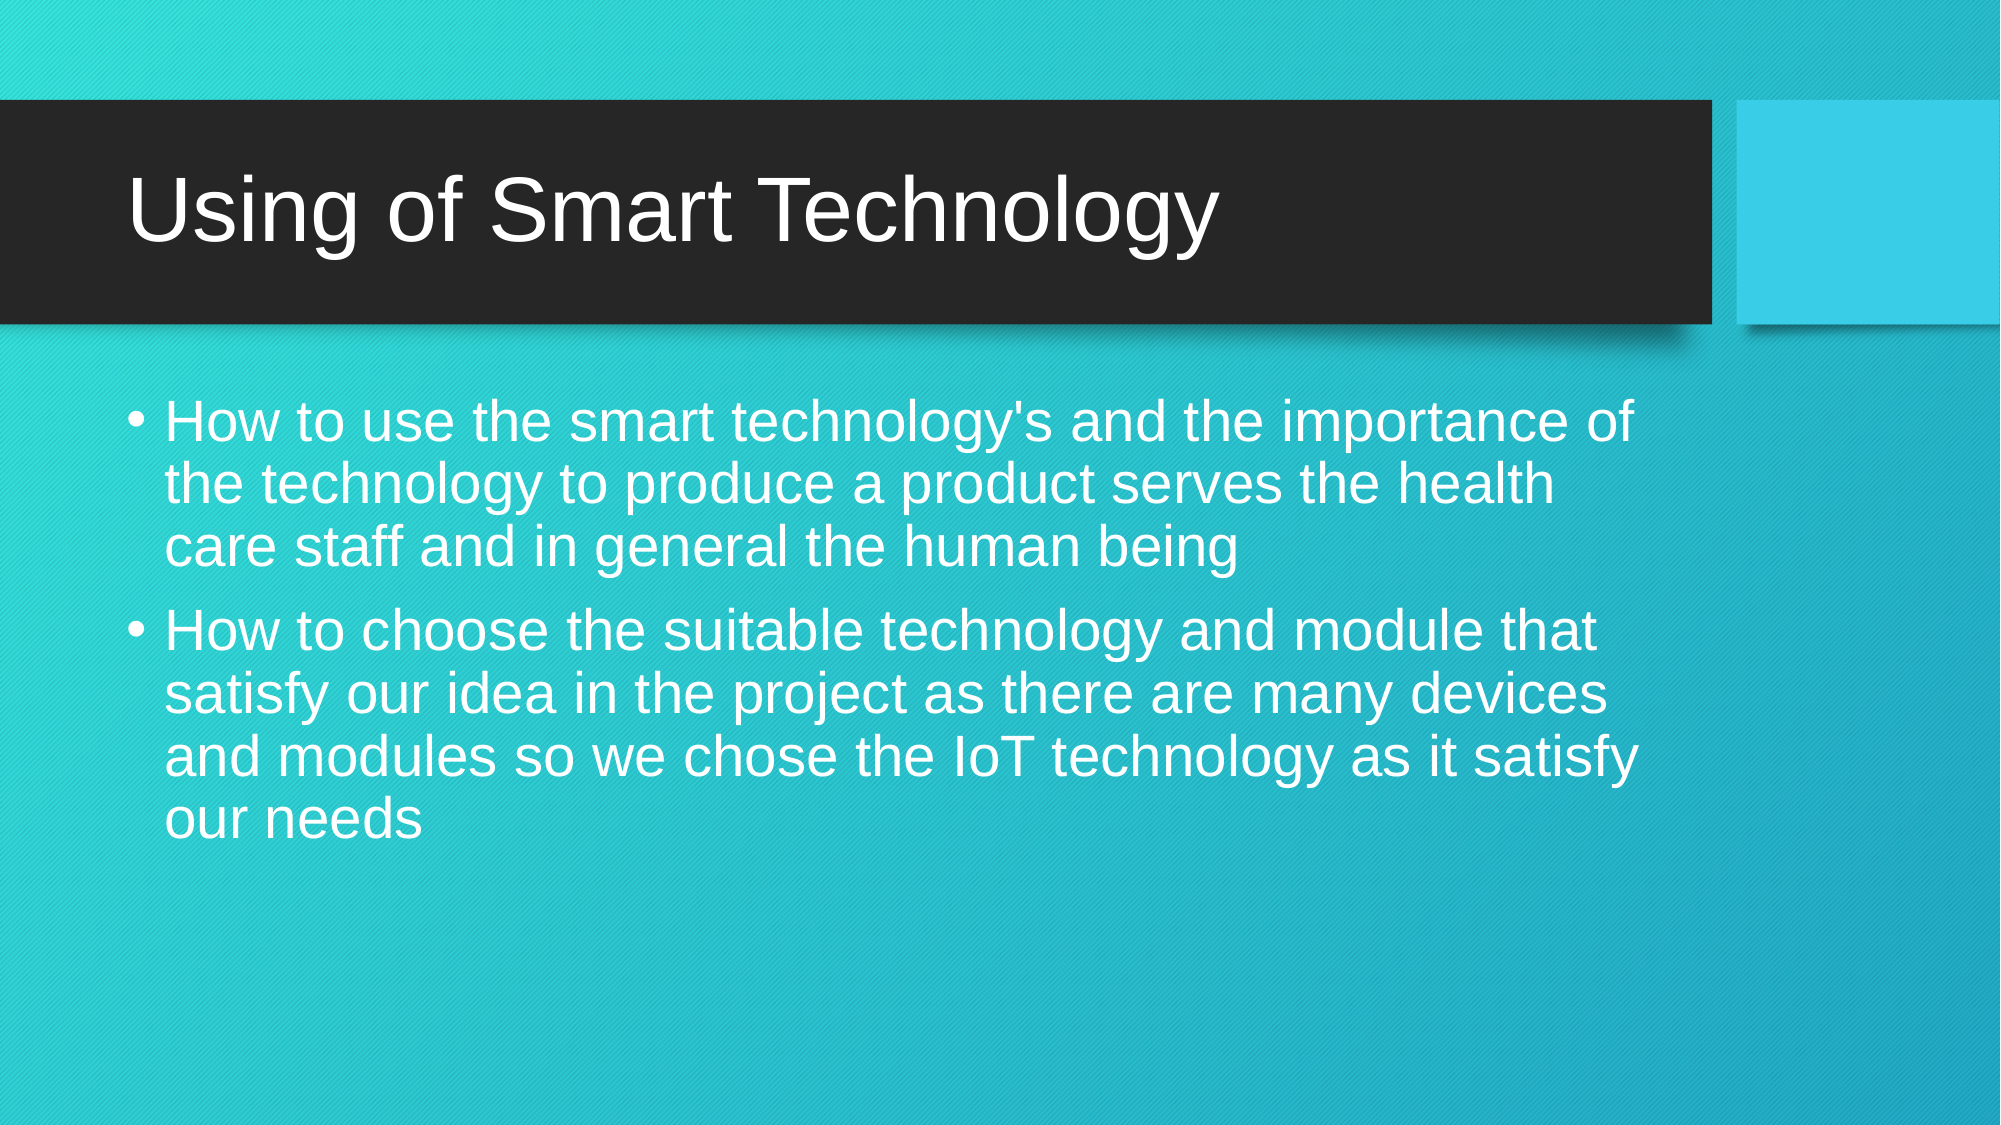

# Using of Smart Technology
How to use the smart technology's and the importance of the technology to produce a product serves the health care staff and in general the human being
How to choose the suitable technology and module that satisfy our idea in the project as there are many devices and modules so we chose the IoT technology as it satisfy our needs